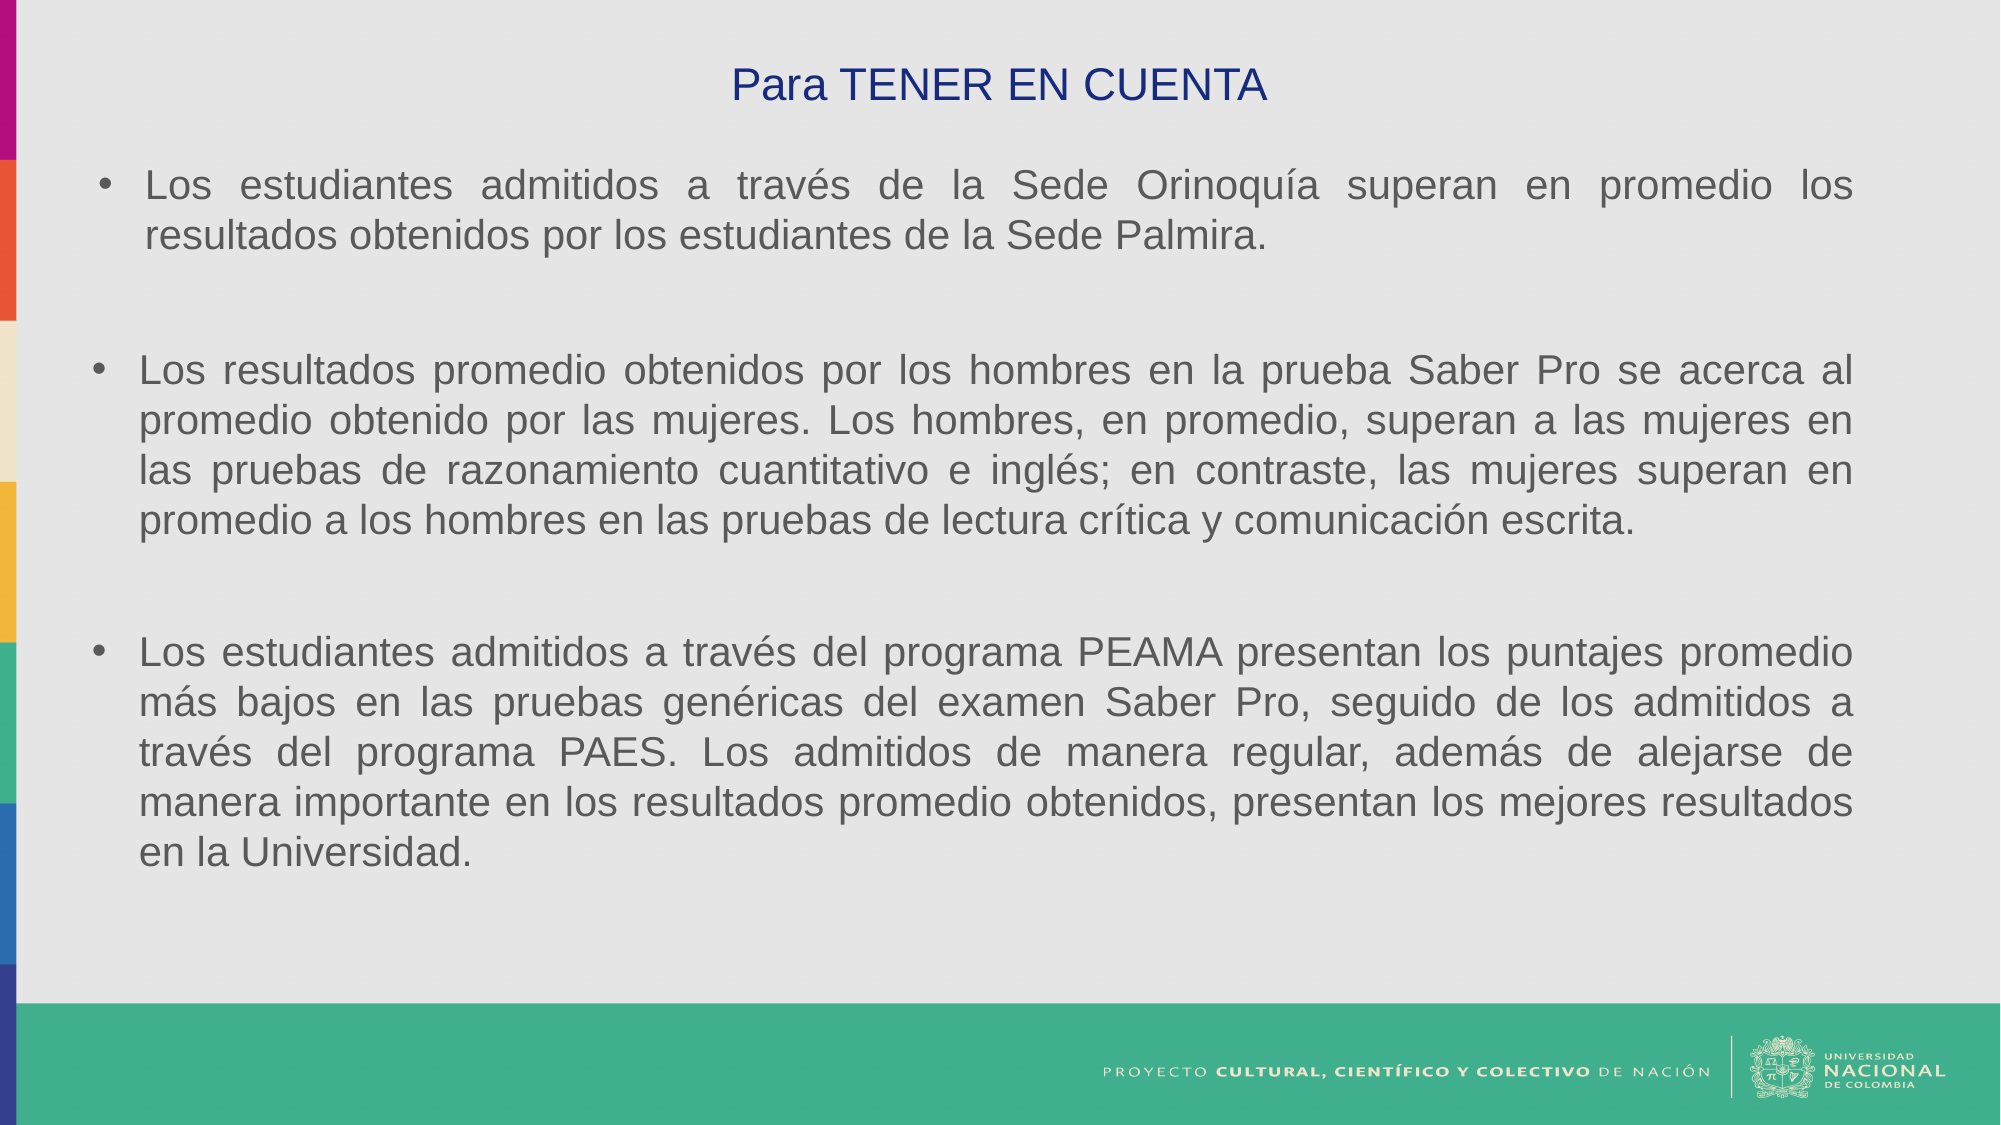

Para TENER EN CUENTA
Los estudiantes admitidos a través de la Sede Orinoquía superan en promedio los resultados obtenidos por los estudiantes de la Sede Palmira.
Los resultados promedio obtenidos por los hombres en la prueba Saber Pro se acerca al promedio obtenido por las mujeres. Los hombres, en promedio, superan a las mujeres en las pruebas de razonamiento cuantitativo e inglés; en contraste, las mujeres superan en promedio a los hombres en las pruebas de lectura crítica y comunicación escrita.
Los estudiantes admitidos a través del programa PEAMA presentan los puntajes promedio más bajos en las pruebas genéricas del examen Saber Pro, seguido de los admitidos a través del programa PAES. Los admitidos de manera regular, además de alejarse de manera importante en los resultados promedio obtenidos, presentan los mejores resultados en la Universidad.